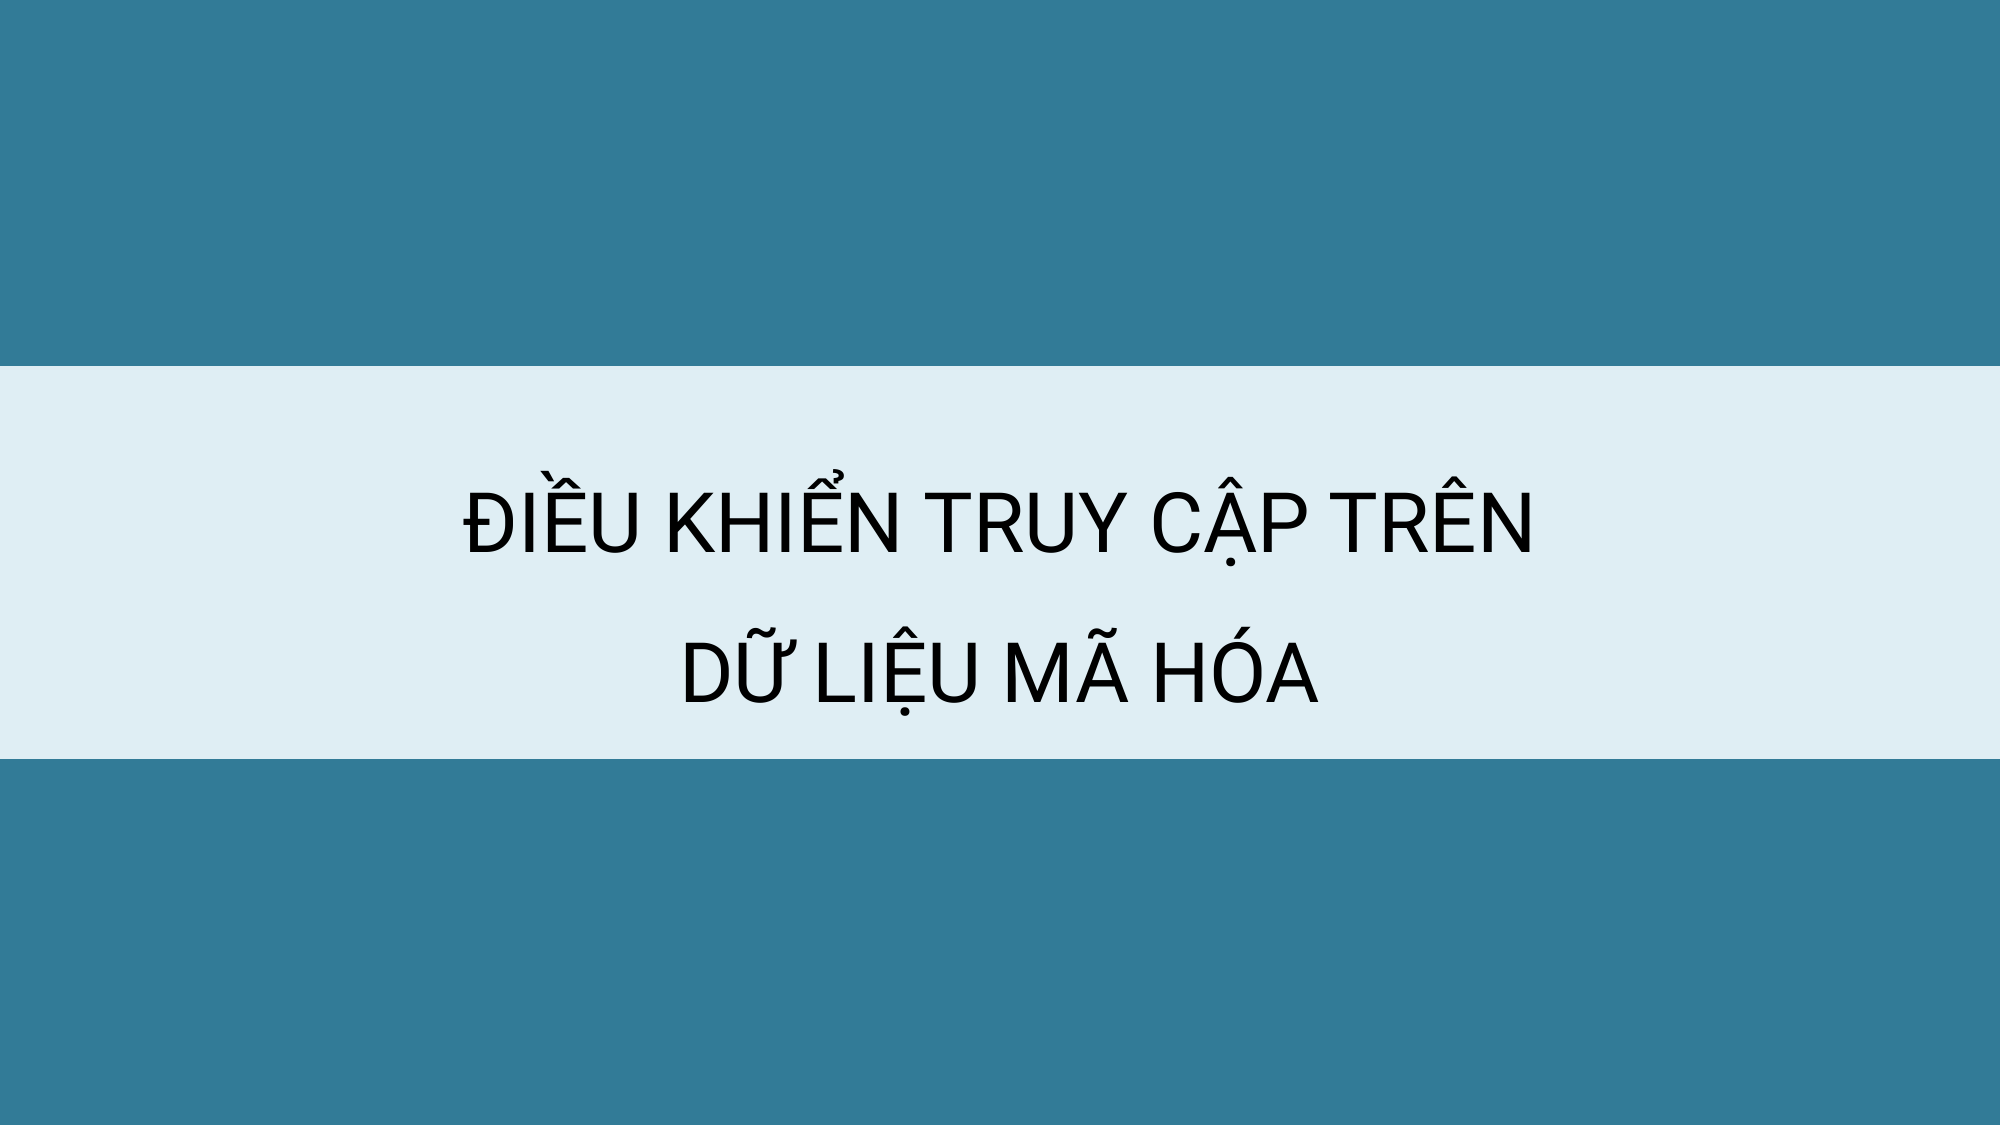

ĐIỀU KHIỂN TRUY CẬP TRÊN DỮ LIỆU MÃ HÓA